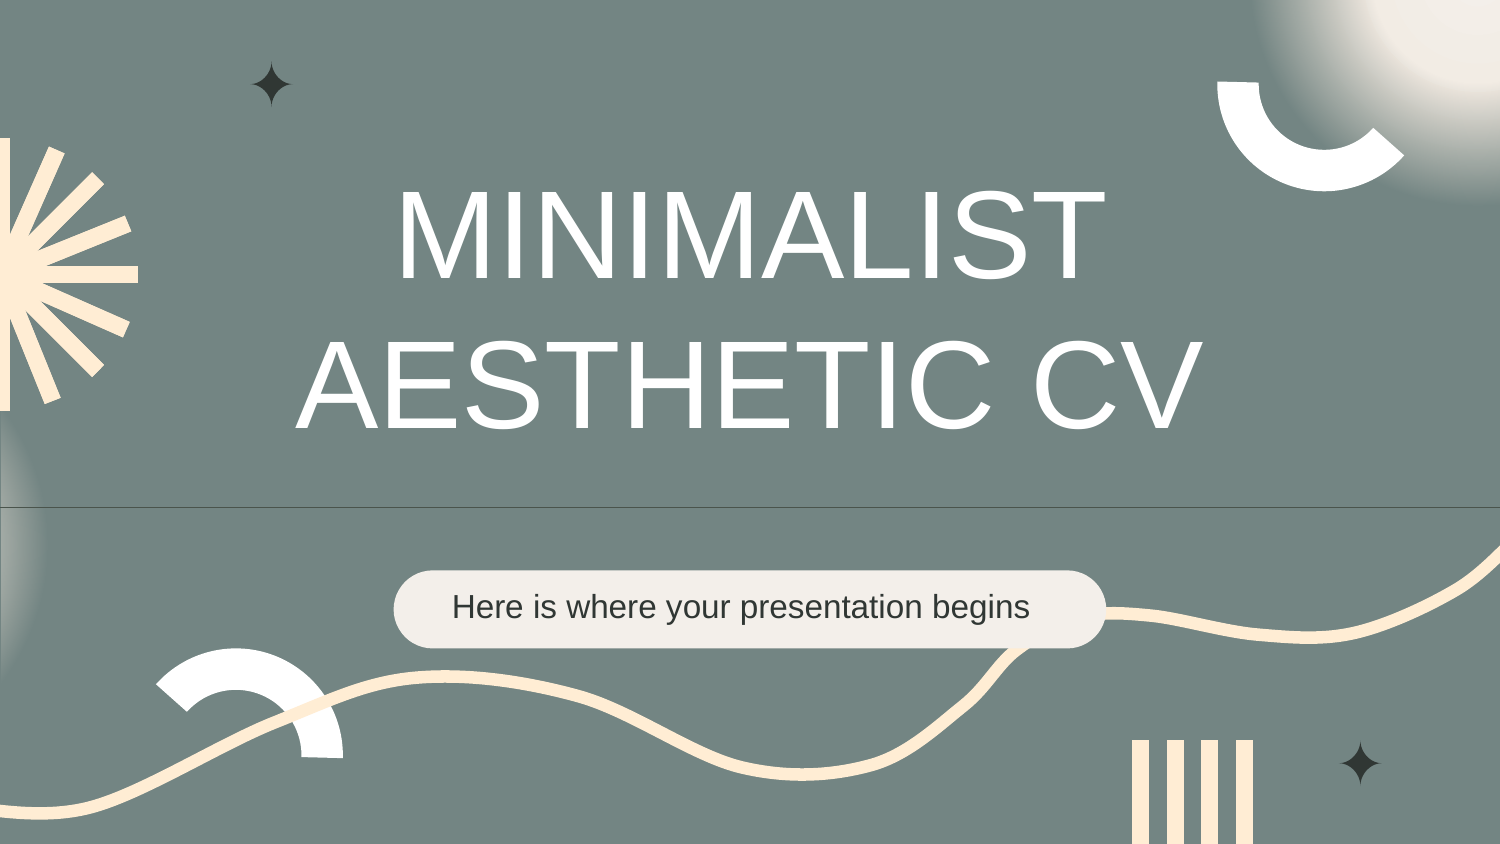

# MINIMALIST AESTHETIC CV

Here is where your presentation begins